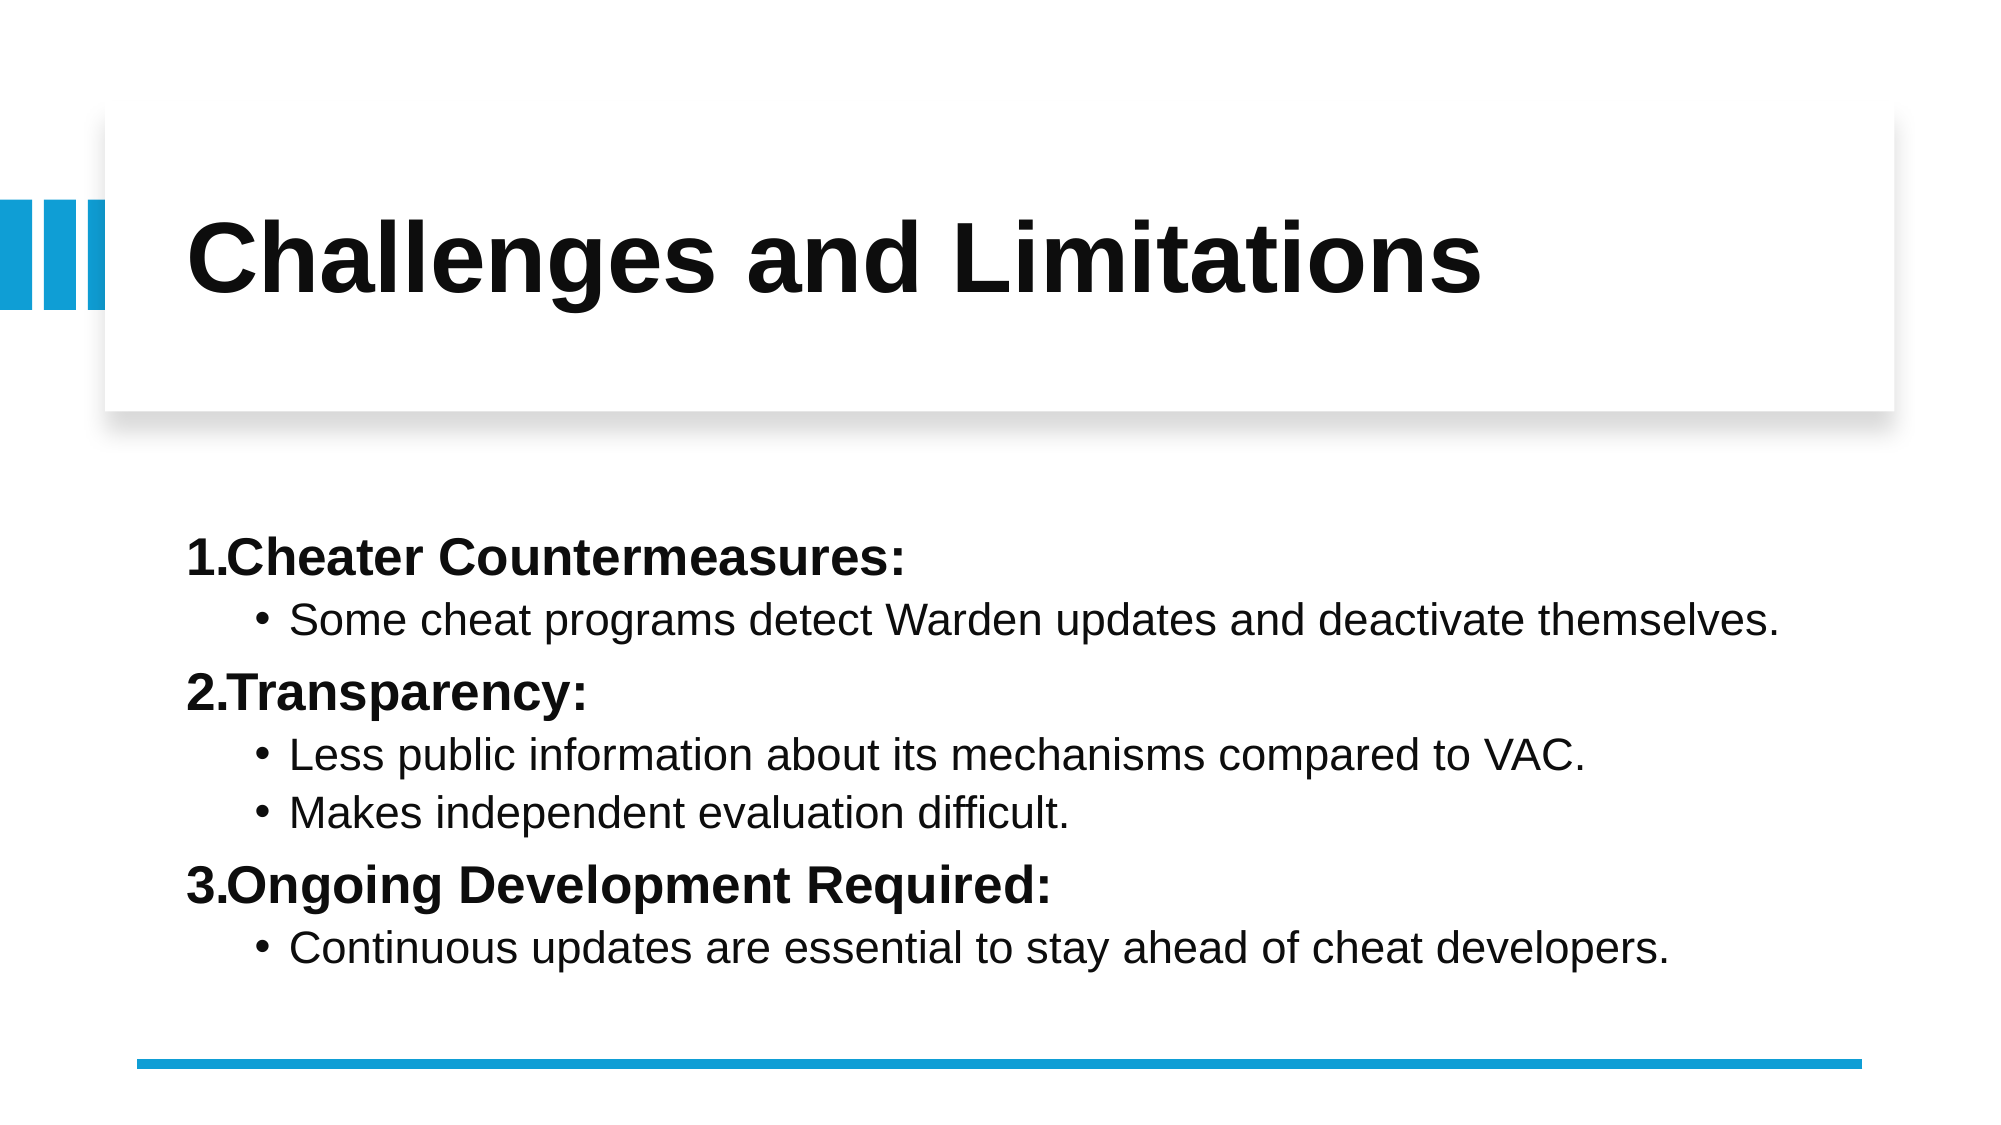

# Challenges and Limitations

Cheater Countermeasures:
Some cheat programs detect Warden updates and deactivate themselves.
Transparency:
Less public information about its mechanisms compared to VAC.
Makes independent evaluation difficult.
Ongoing Development Required:
Continuous updates are essential to stay ahead of cheat developers.